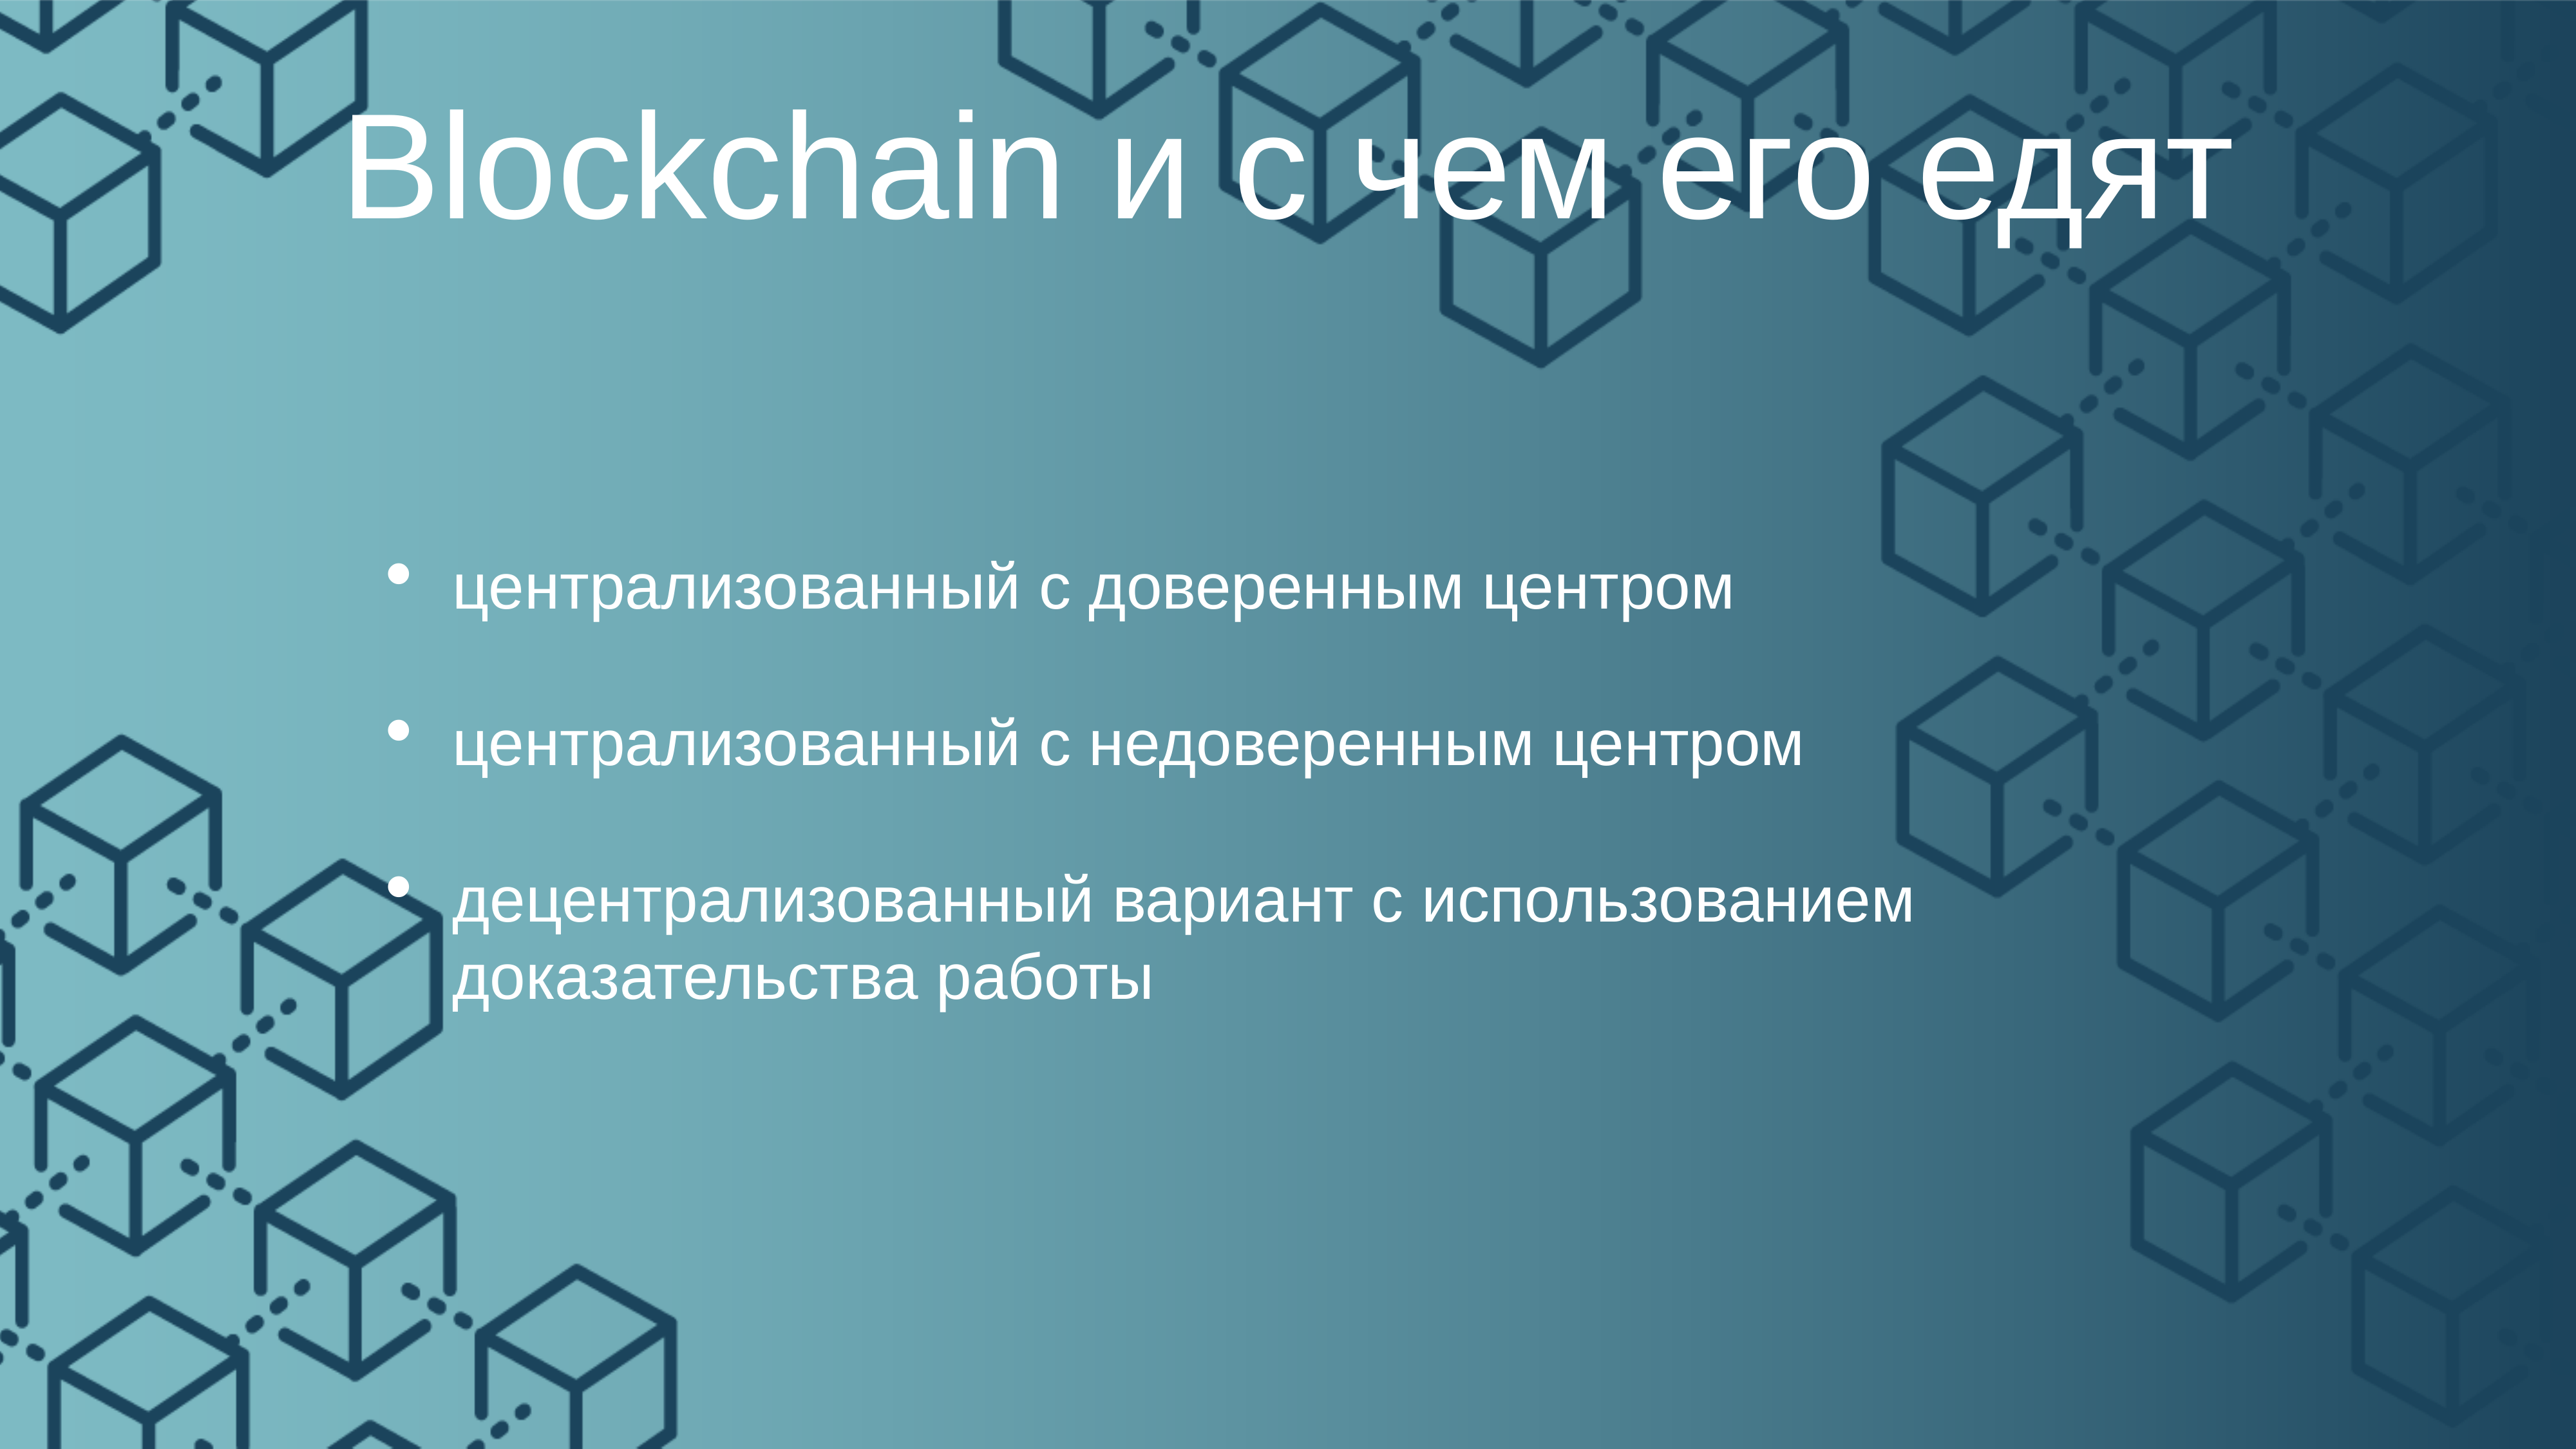

# Blockchain и с чем его едят
централизованный с доверенным центром
централизованный с недоверенным центром
децентрализованный вариант с использованием доказательства работы